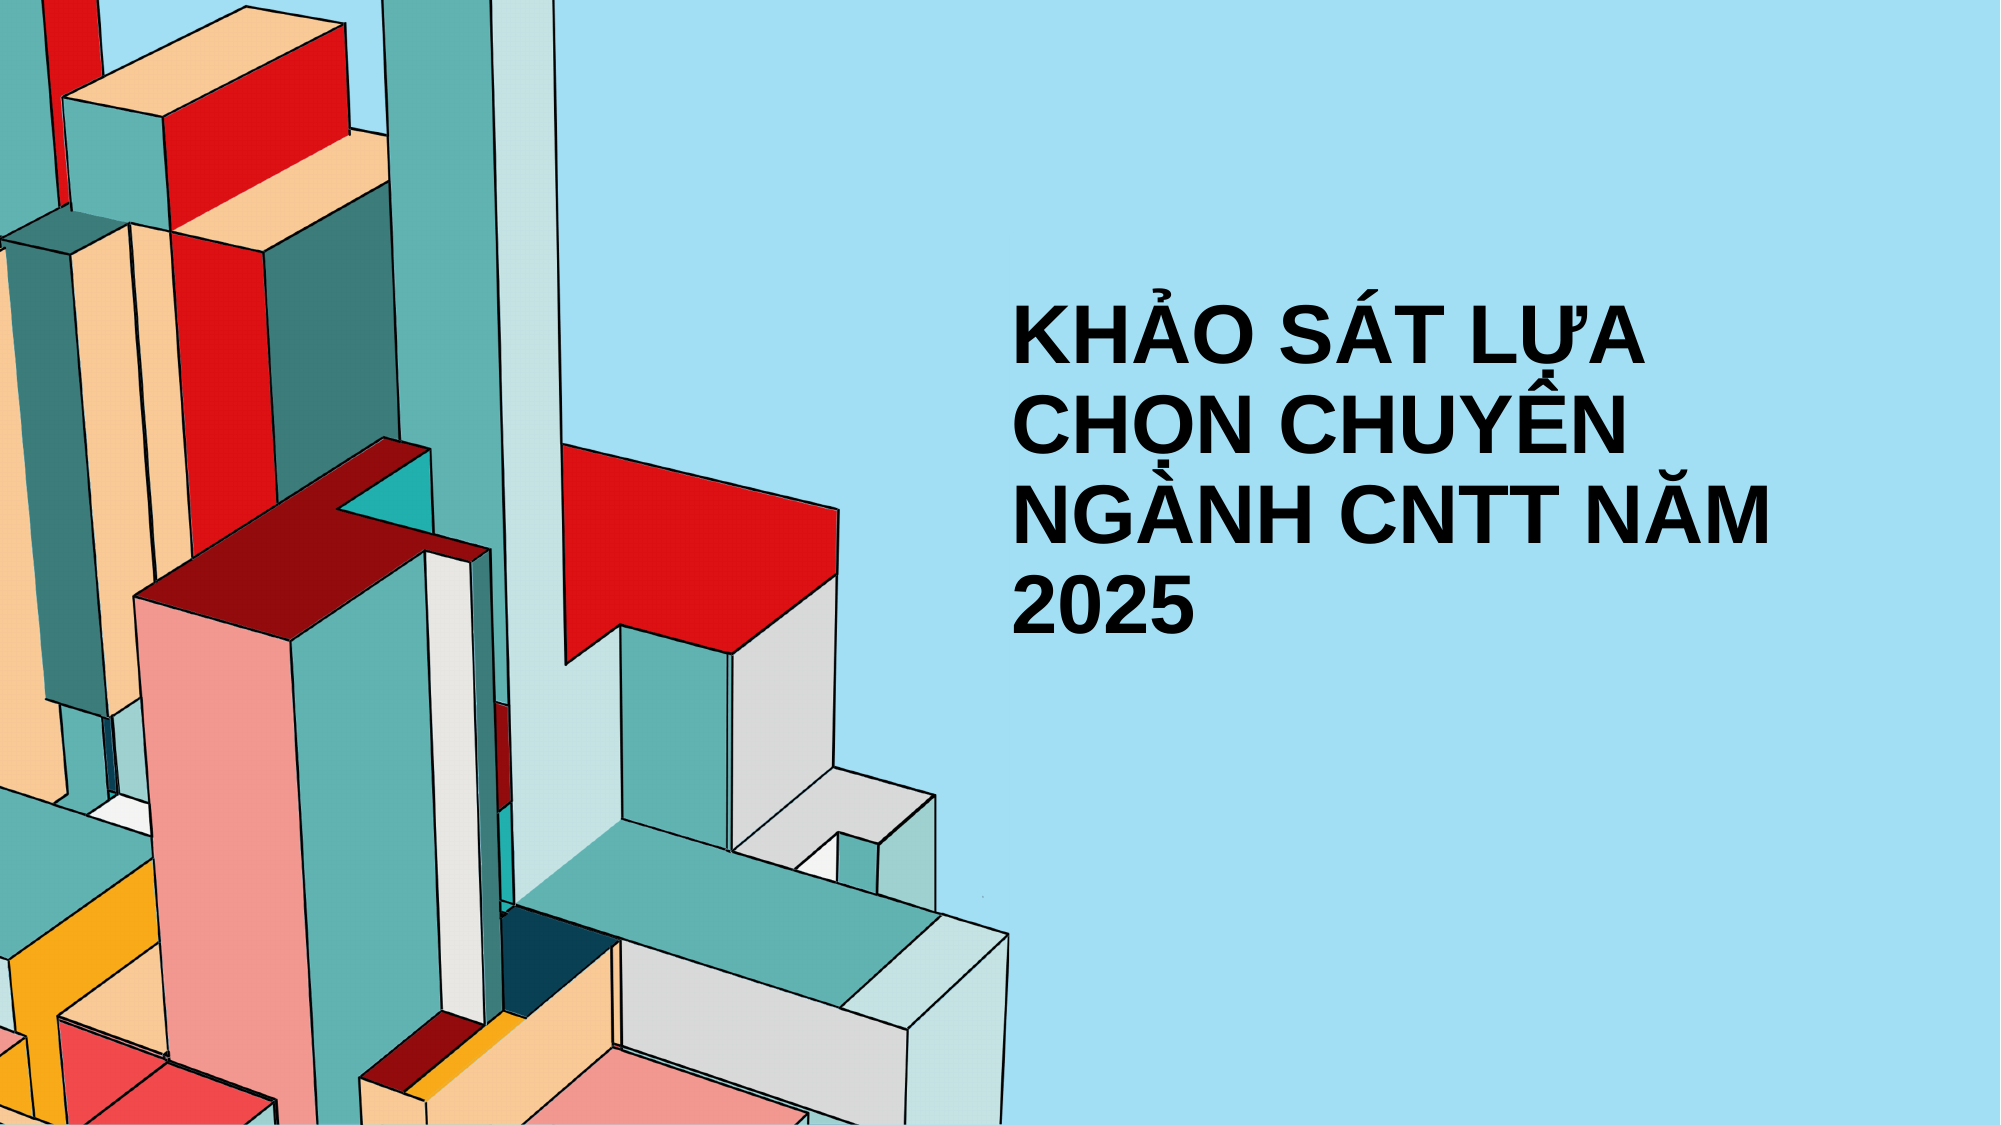

# KHẢO SÁT LỰA CHỌN CHUYÊN NGÀNH CNTT NĂM 2025